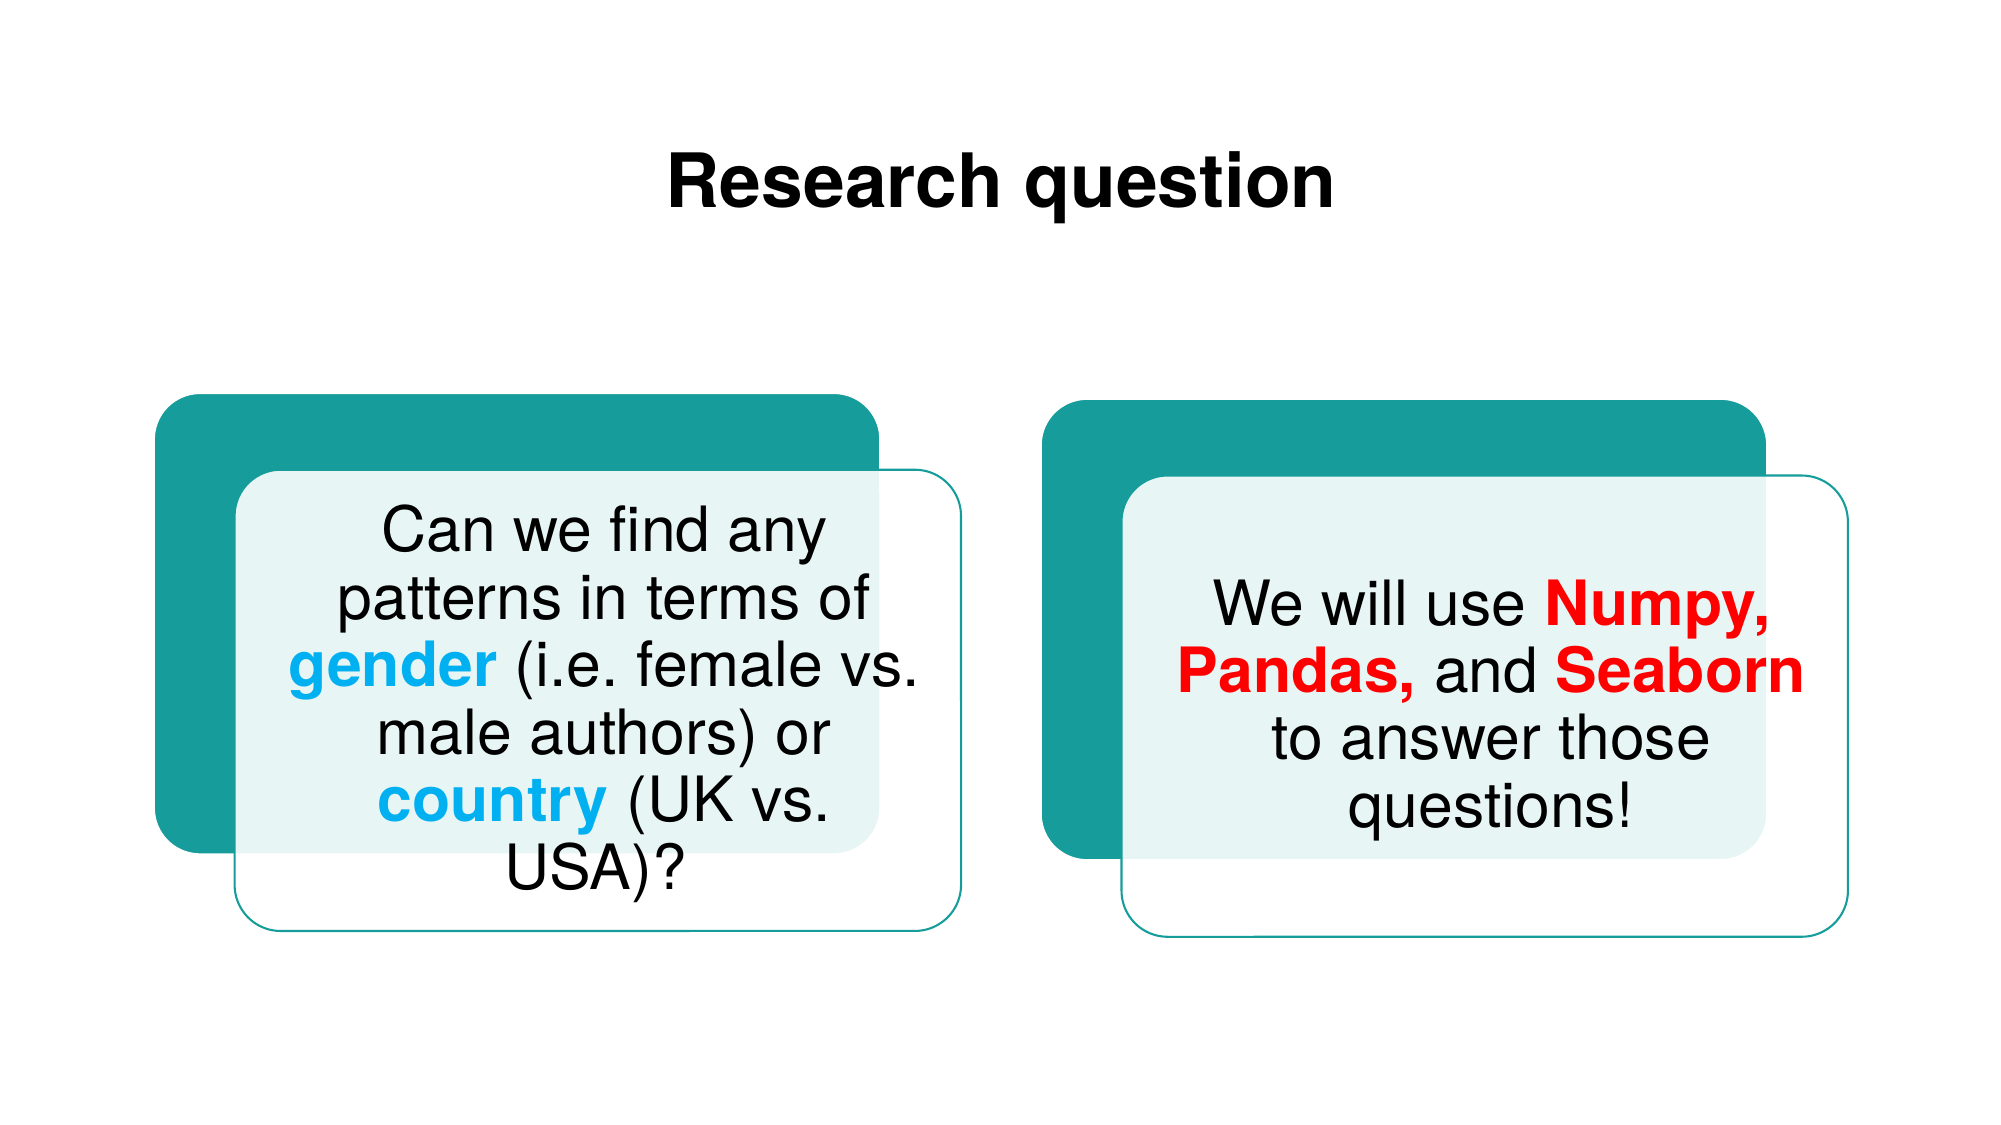

# Research question
Can we find any patterns in terms of gender (i.e. female vs. male authors) or country (UK vs. USA)?
We will use Numpy, Pandas, and Seaborn to answer those questions!